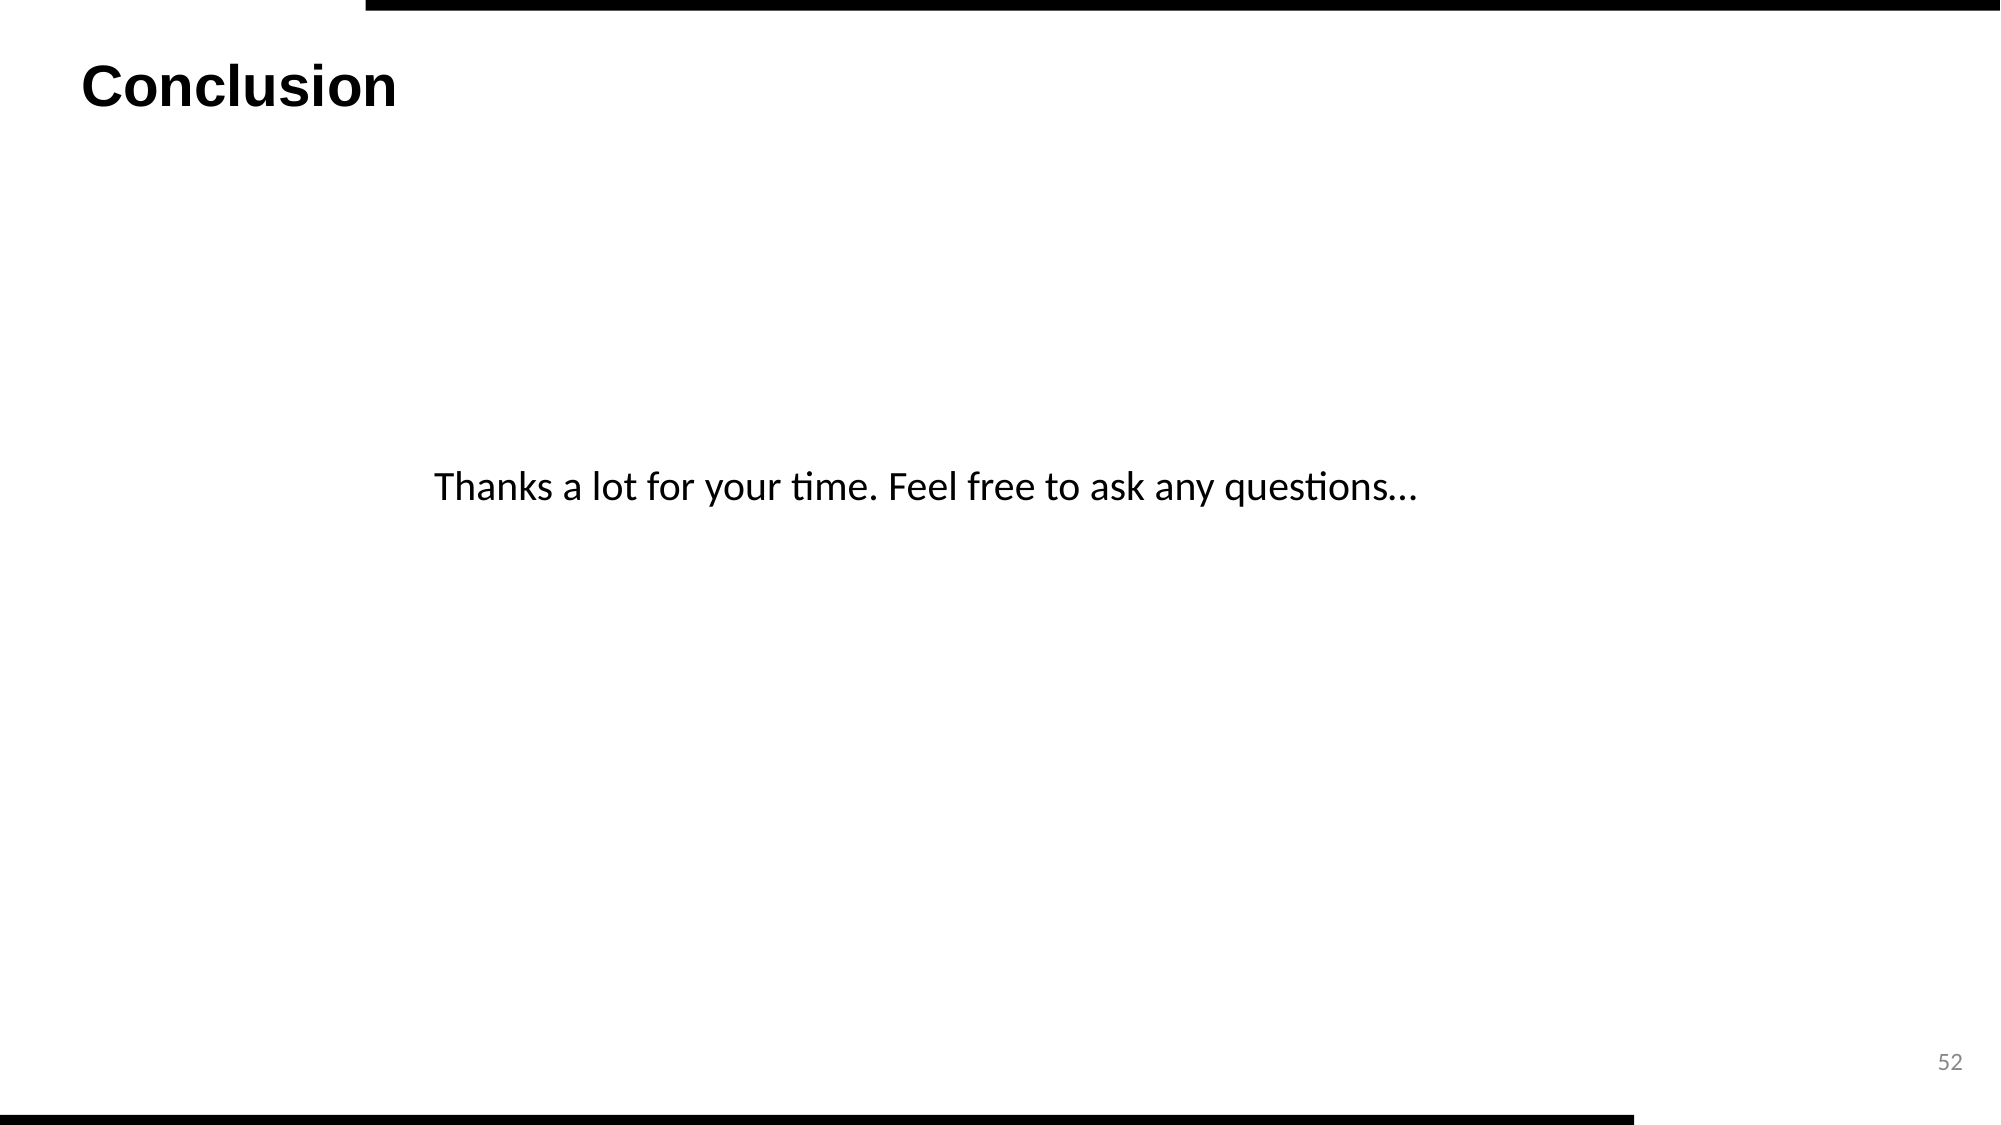

Conclusion
Thanks a lot for your time. Feel free to ask any questions…
52